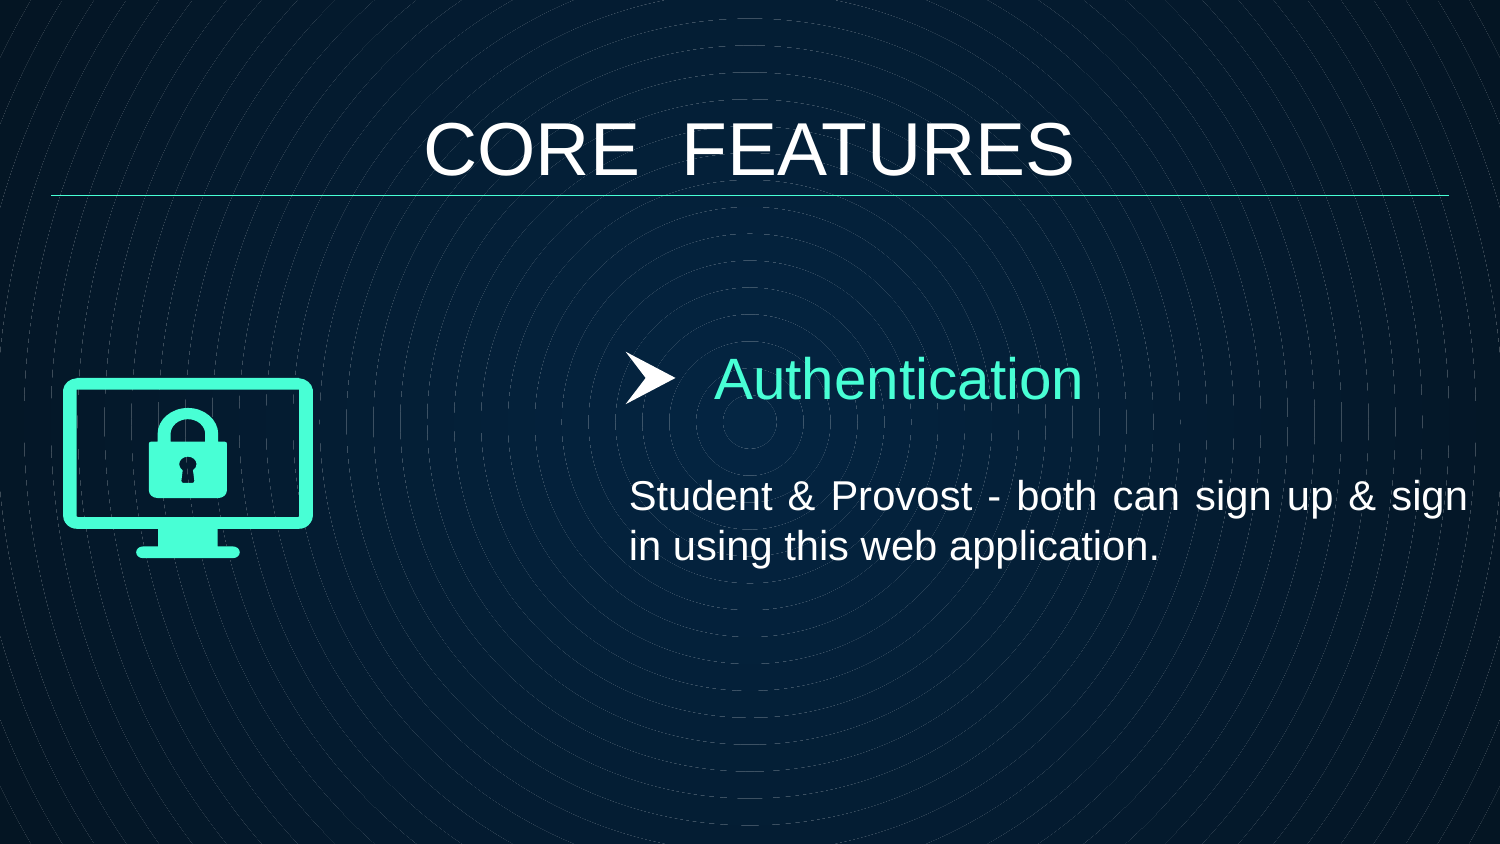

CORE  FEATURES
# Authentication

Student & Provost - both can sign up & sign in using this web application.
7